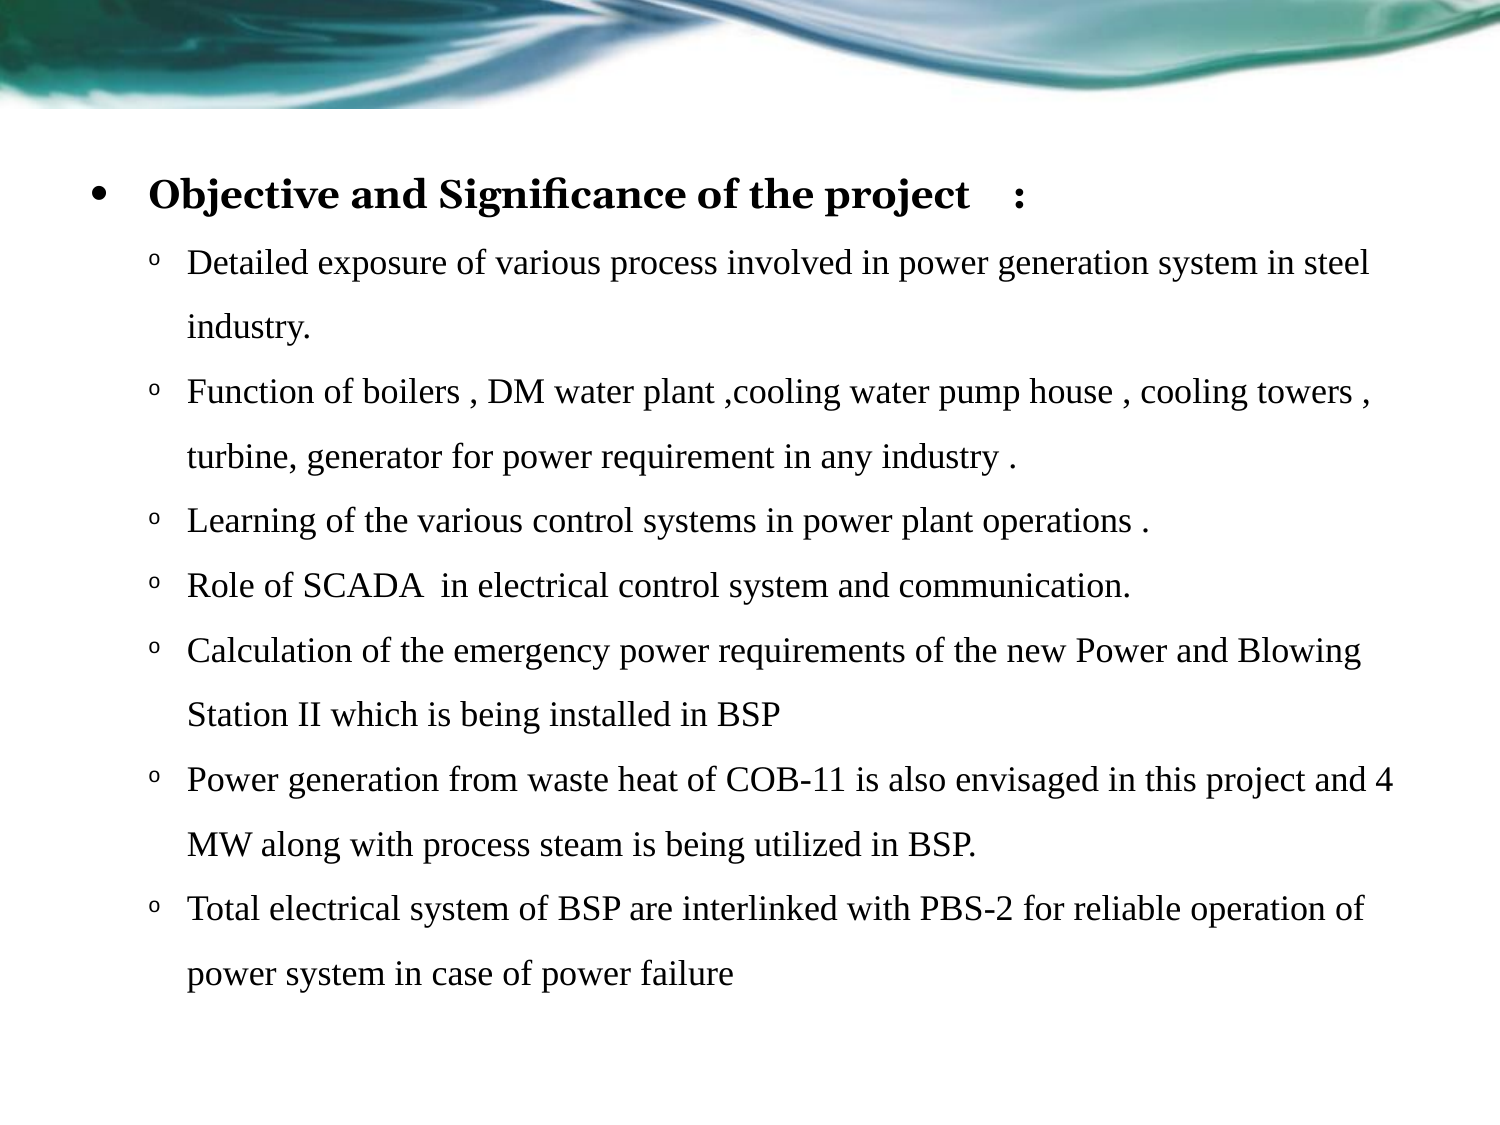

Objective and Significance of the project	:
Detailed exposure of various process involved in power generation system in steel industry.
Function of boilers , DM water plant ,cooling water pump house , cooling towers , turbine, generator for power requirement in any industry .
Learning of the various control systems in power plant operations .
Role of SCADA  in electrical control system and communication.
Calculation of the emergency power requirements of the new Power and Blowing Station II which is being installed in BSP
Power generation from waste heat of COB-11 is also envisaged in this project and 4 MW along with process steam is being utilized in BSP.
Total electrical system of BSP are interlinked with PBS-2 for reliable operation of power system in case of power failure